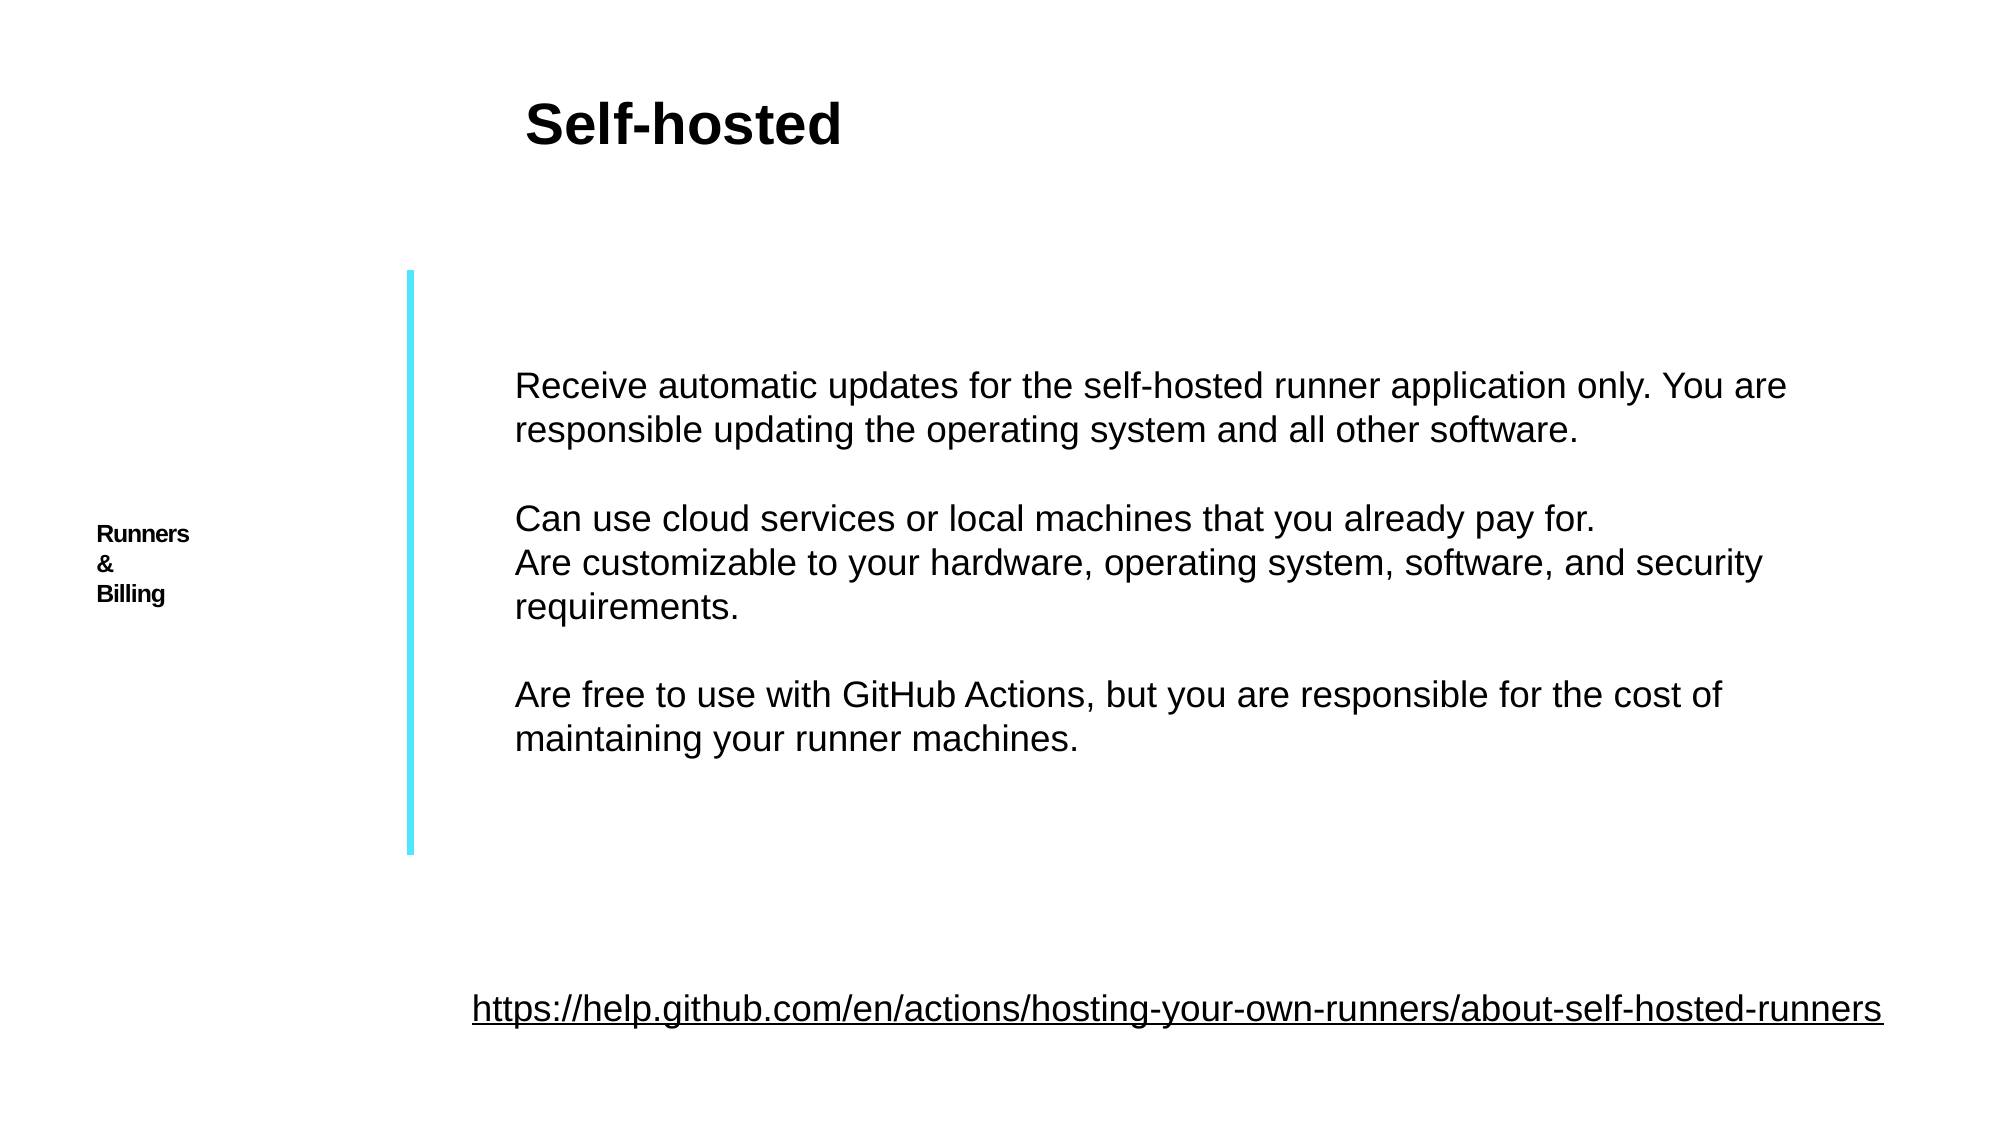

Self-hosted
Receive automatic updates for the self-hosted runner application only. You are responsible updating the operating system and all other software.

Can use cloud services or local machines that you already pay for.
Are customizable to your hardware, operating system, software, and security requirements.

Are free to use with GitHub Actions, but you are responsible for the cost of maintaining your runner machines.
# Runners & Billing
https://help.github.com/en/actions/hosting-your-own-runners/about-self-hosted-runners